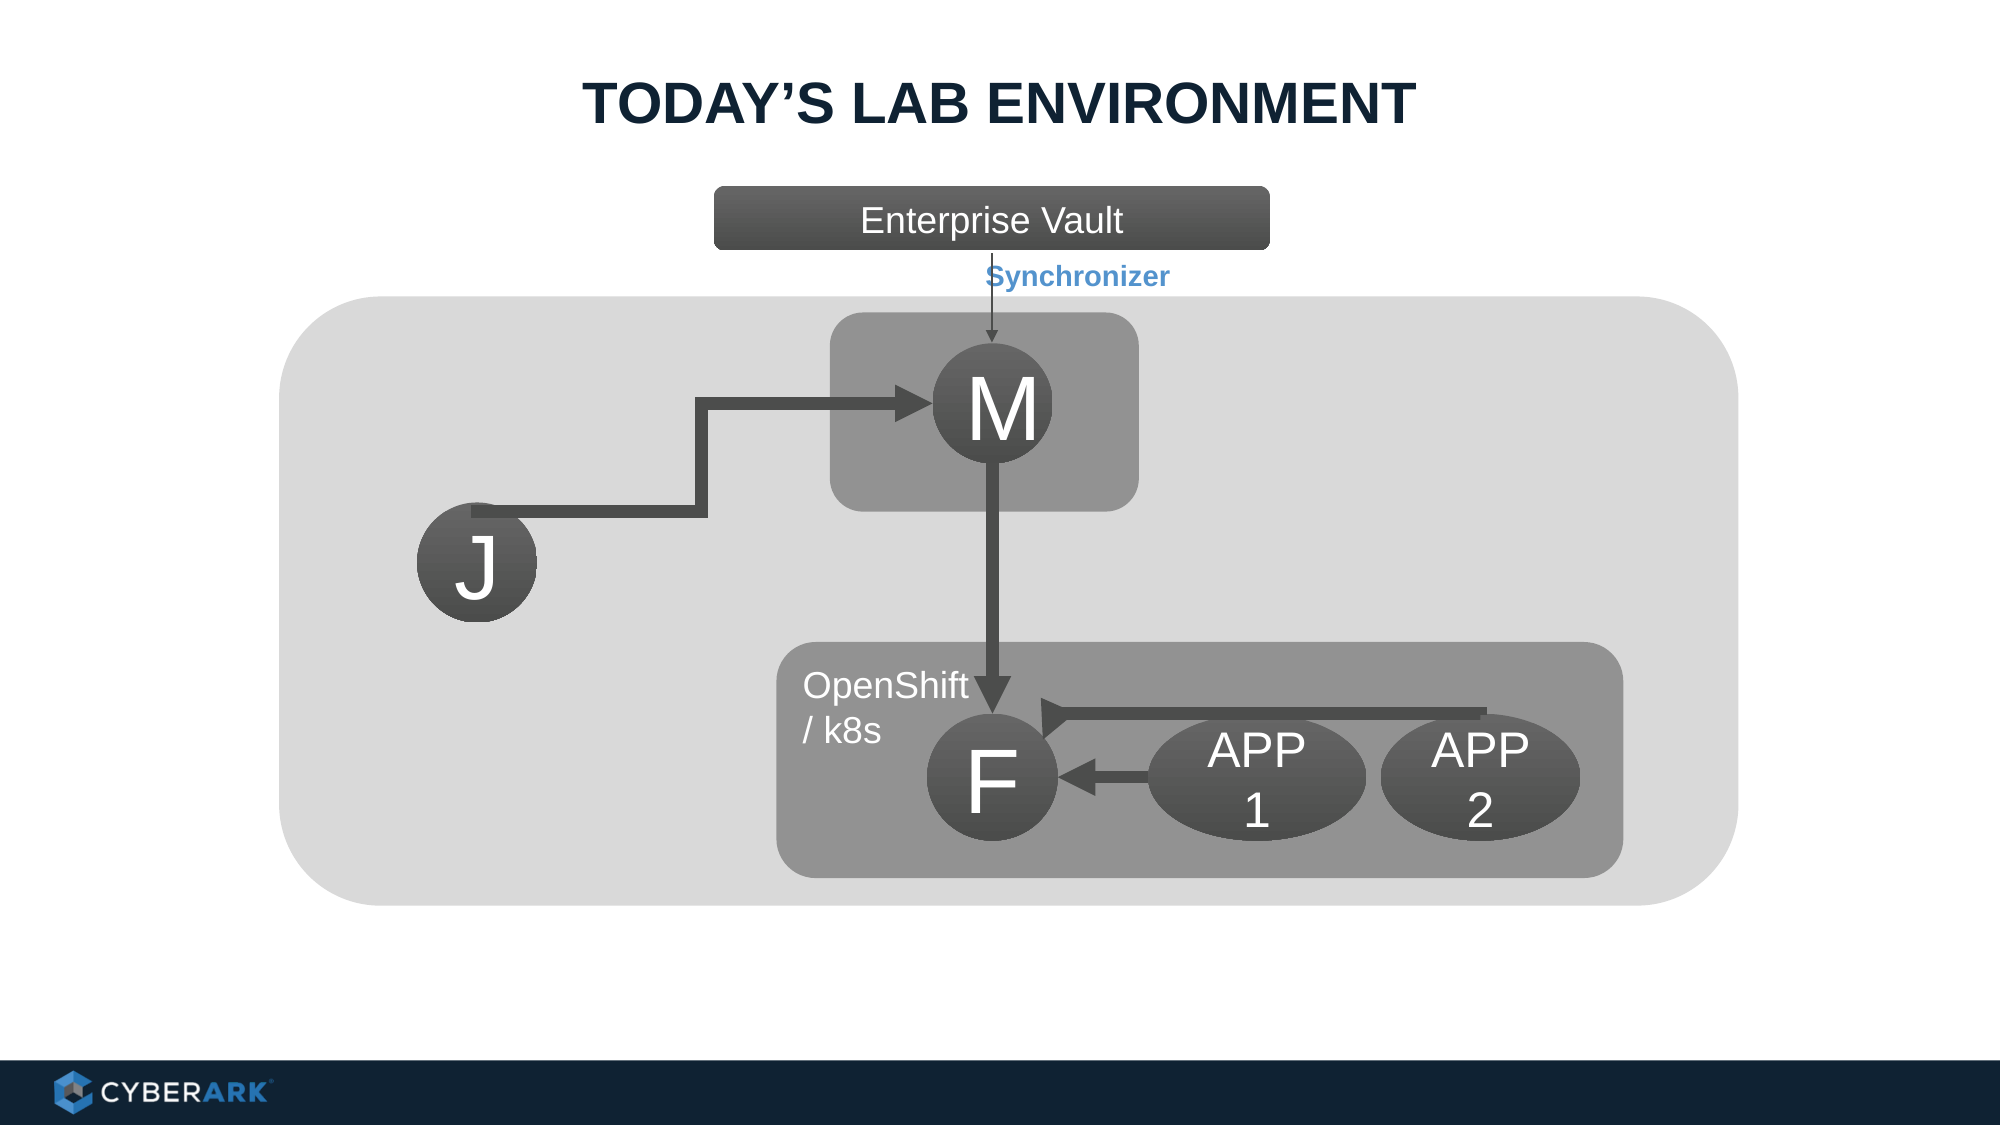

# Today’s lab environment

Enterprise Vault
Synchronizer

M
J
OpenShift
/ k8s
F
APP1
APP 2